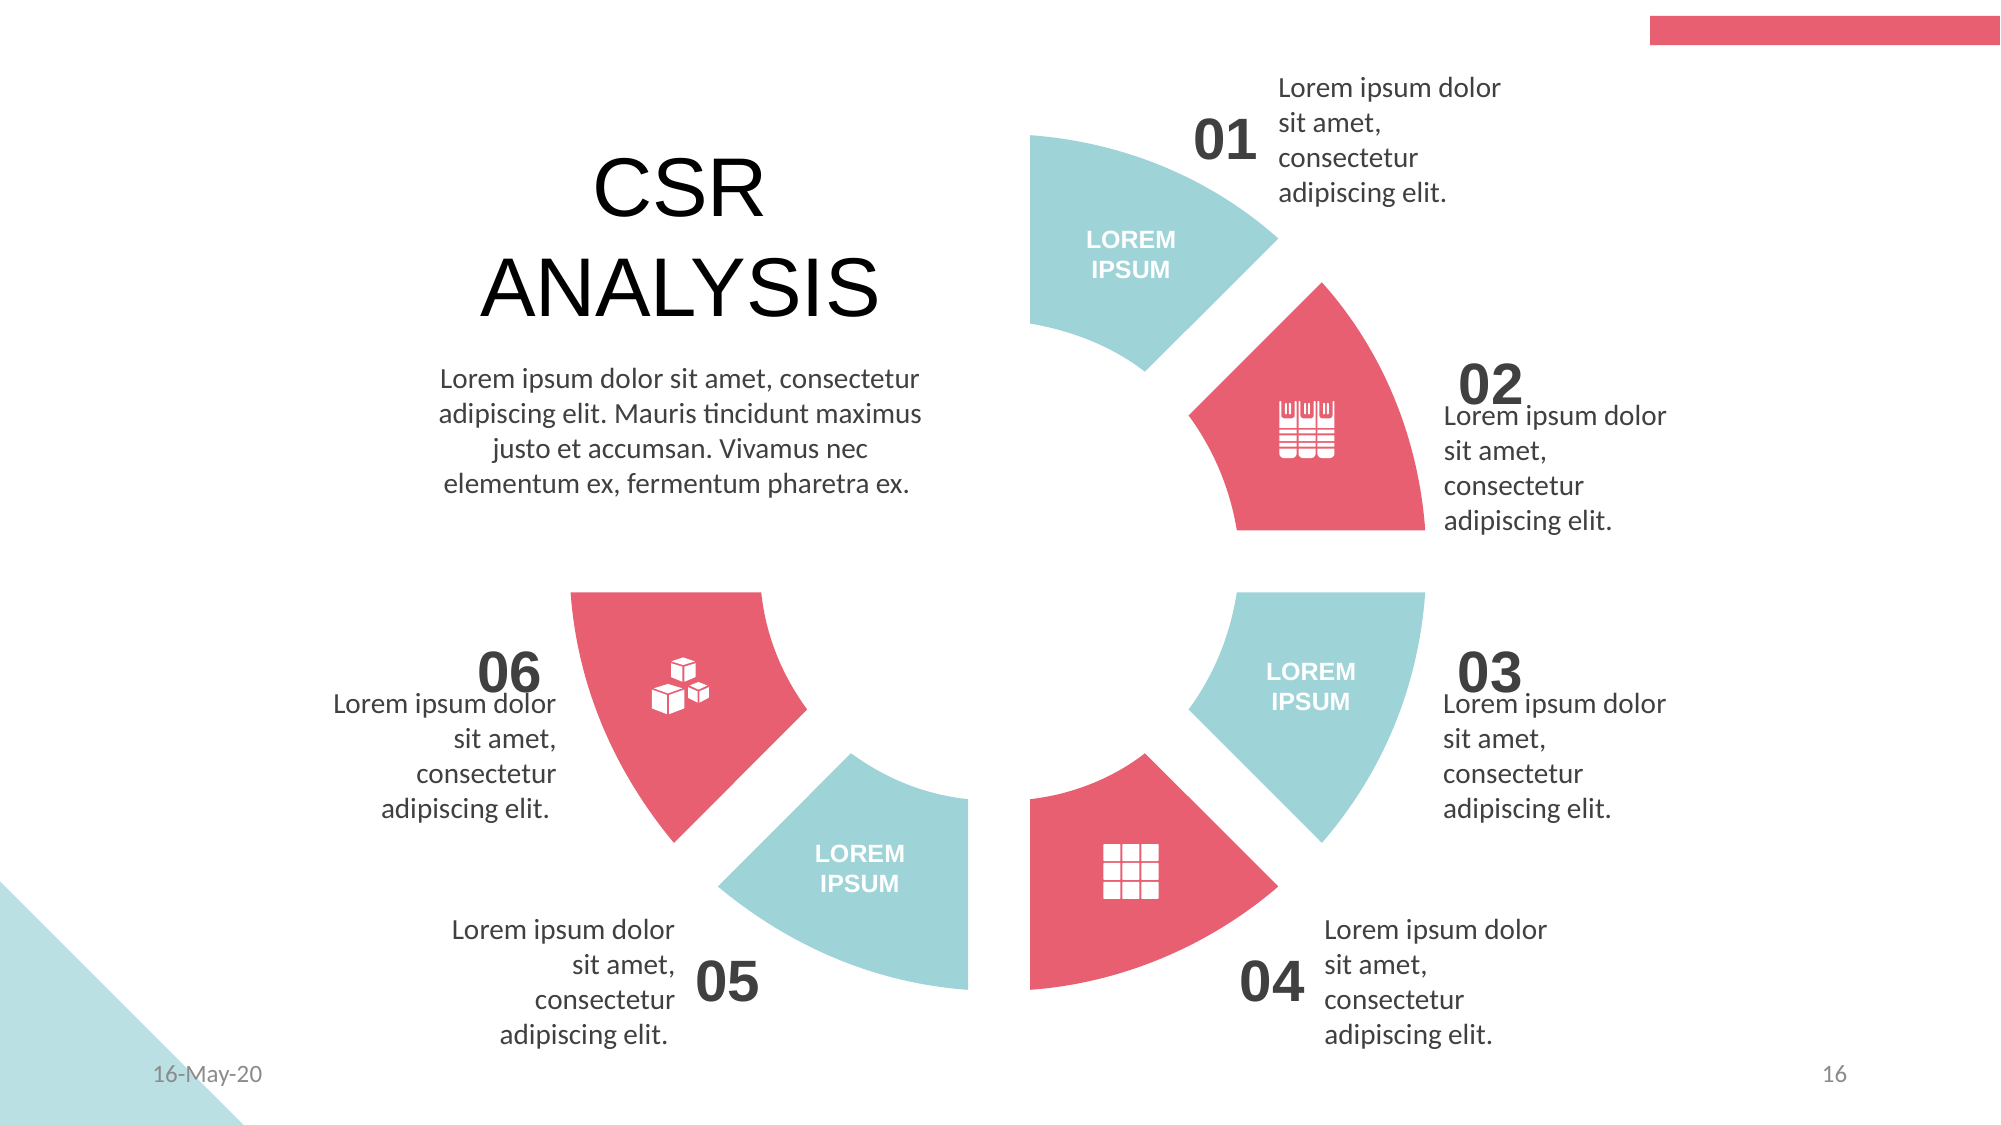

Lorem ipsum dolor sit amet, consectetur adipiscing elit.
01
CSR ANALYSIS

LOREM IPSUM
02
Lorem ipsum dolor sit amet, consectetur adipiscing elit. Mauris tincidunt maximus justo et accumsan. Vivamus nec elementum ex, fermentum pharetra ex.

Lorem ipsum dolor sit amet, consectetur adipiscing elit.
06
03
LOREM IPSUM

Lorem ipsum dolor sit amet, consectetur adipiscing elit.
Lorem ipsum dolor sit amet, consectetur adipiscing elit.

LOREM IPSUM

Lorem ipsum dolor sit amet, consectetur adipiscing elit.
Lorem ipsum dolor sit amet, consectetur adipiscing elit.
05
04
16-May-20
16